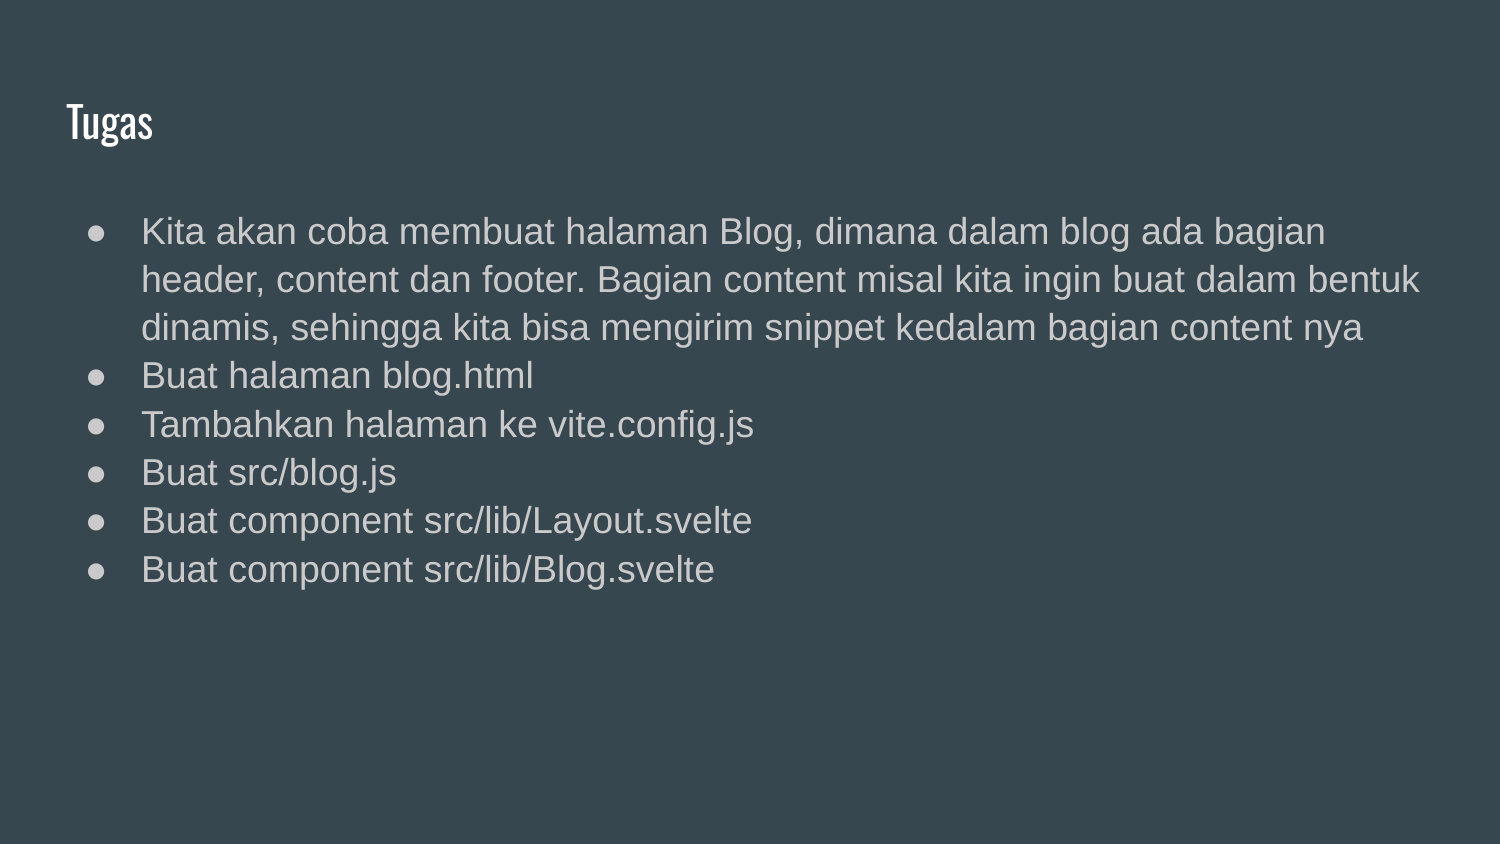

# Tugas
Kita akan coba membuat halaman Blog, dimana dalam blog ada bagian header, content dan footer. Bagian content misal kita ingin buat dalam bentuk dinamis, sehingga kita bisa mengirim snippet kedalam bagian content nya
Buat halaman blog.html
Tambahkan halaman ke vite.config.js
Buat src/blog.js
Buat component src/lib/Layout.svelte
Buat component src/lib/Blog.svelte